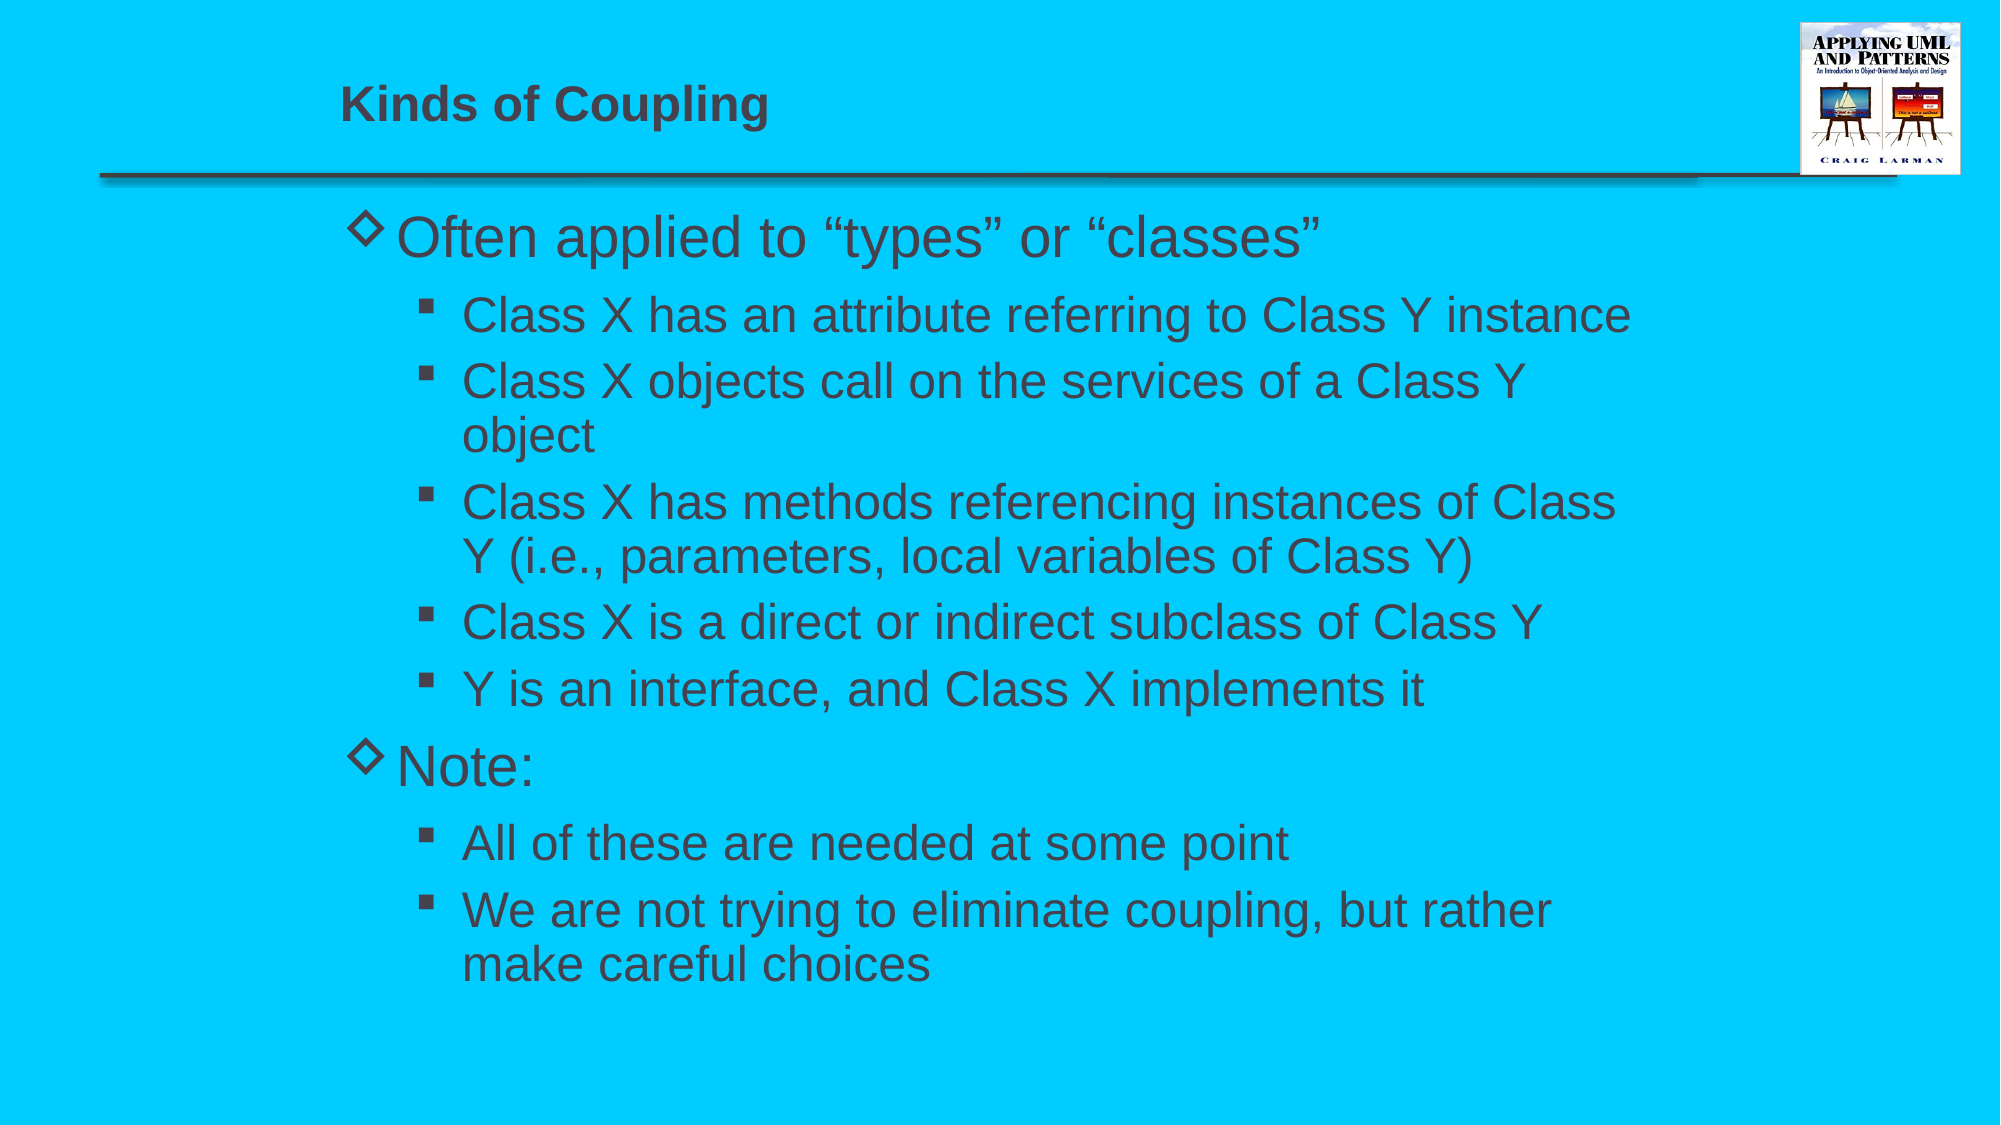

# Kinds of Coupling
Often applied to “types” or “classes”
Class X has an attribute referring to Class Y instance
Class X objects call on the services of a Class Y object
Class X has methods referencing instances of Class Y (i.e., parameters, local variables of Class Y)
Class X is a direct or indirect subclass of Class Y
Y is an interface, and Class X implements it
Note:
All of these are needed at some point
We are not trying to eliminate coupling, but rather make careful choices